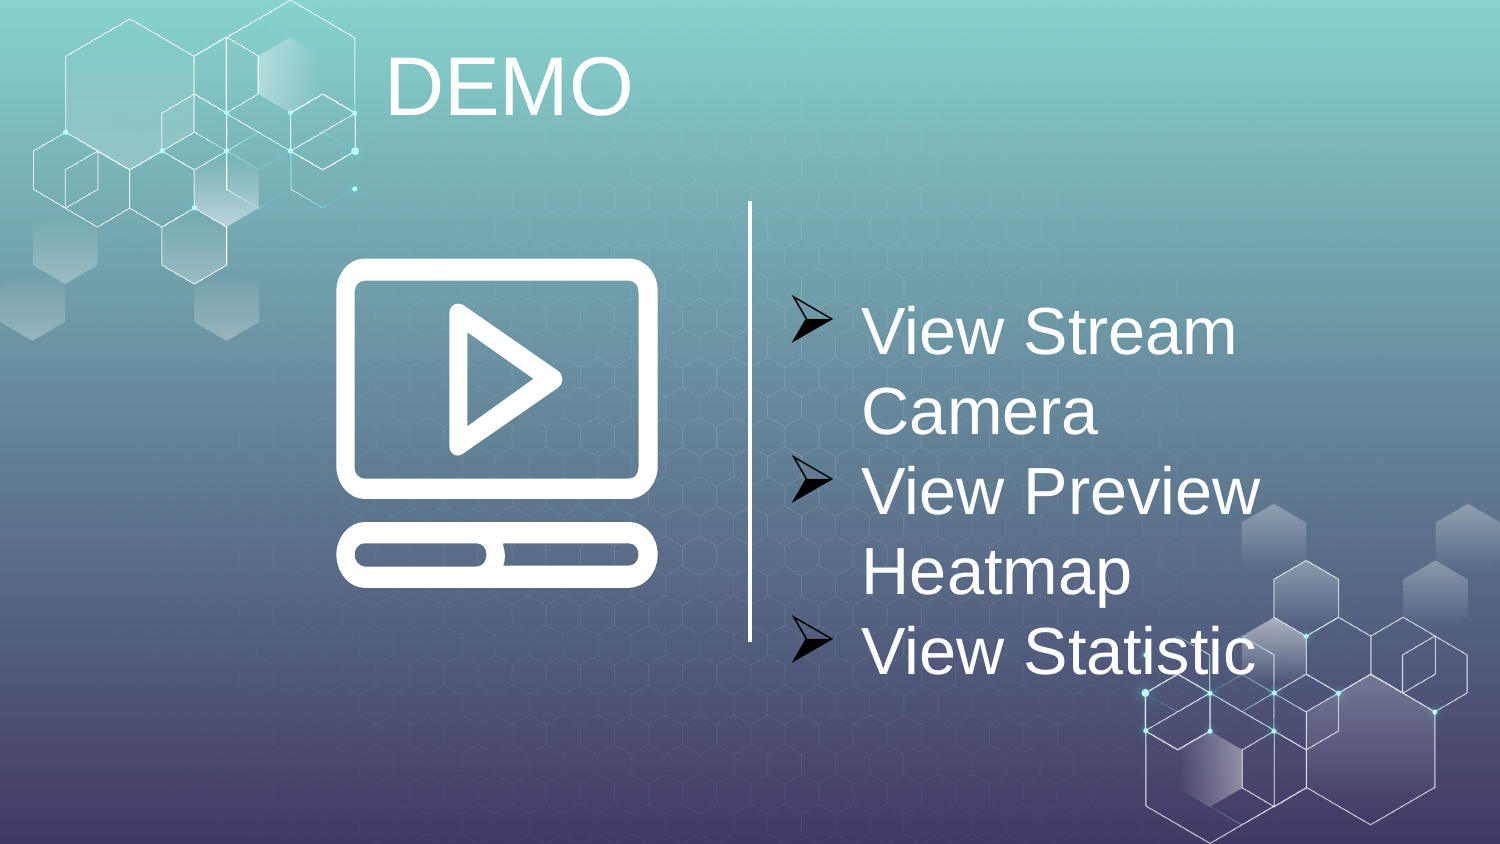

# DEMO

View Stream Camera
View Preview Heatmap
View Statistic